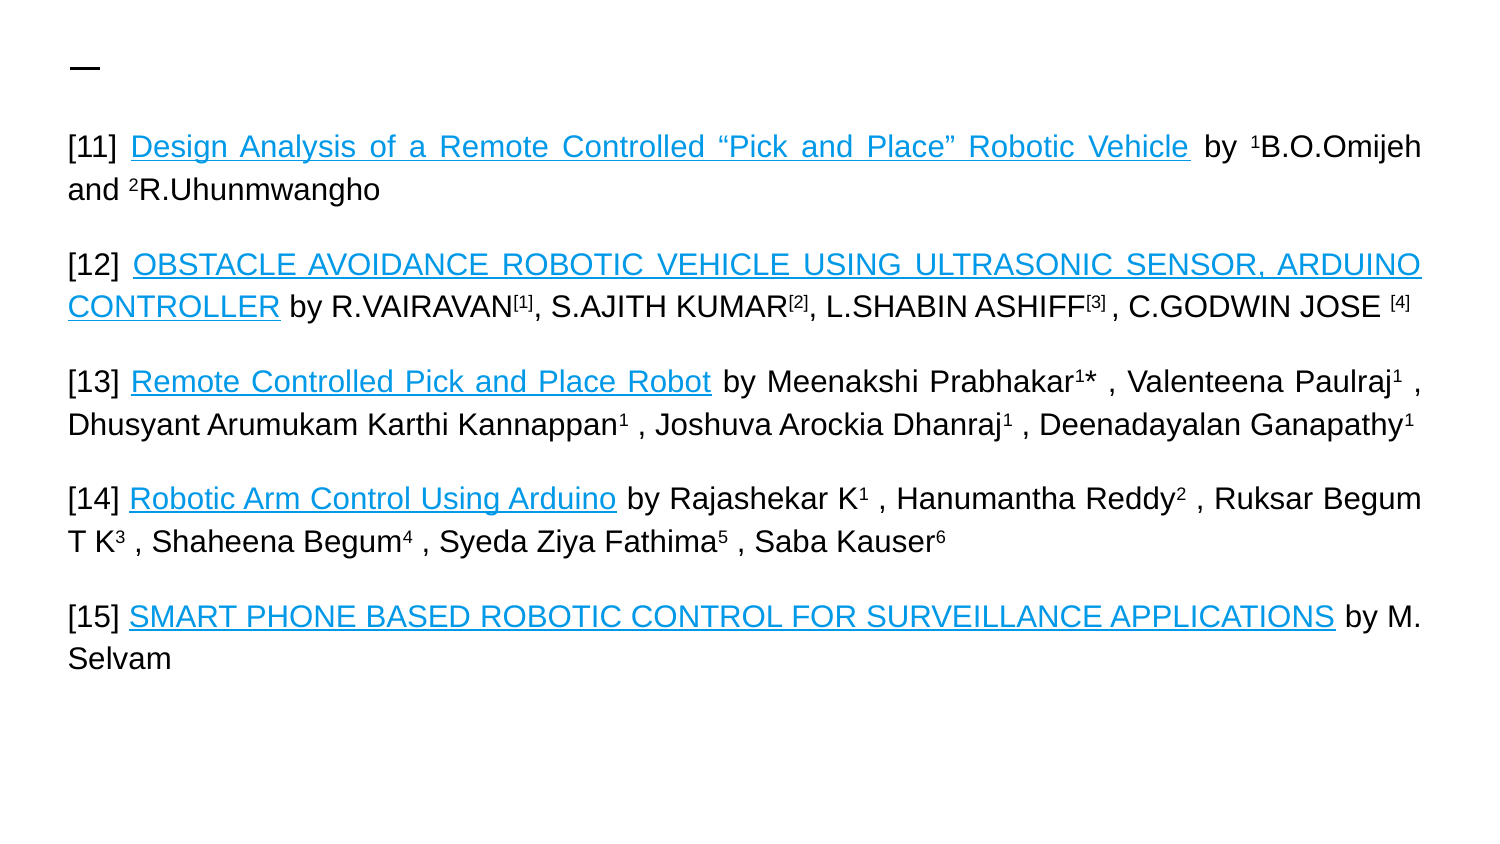

[11] Design Analysis of a Remote Controlled “Pick and Place” Robotic Vehicle by 1B.O.Omijeh and 2R.Uhunmwangho
[12] OBSTACLE AVOIDANCE ROBOTIC VEHICLE USING ULTRASONIC SENSOR, ARDUINO CONTROLLER by R.VAIRAVAN[1], S.AJITH KUMAR[2], L.SHABIN ASHIFF[3] , C.GODWIN JOSE [4]
[13] Remote Controlled Pick and Place Robot by Meenakshi Prabhakar1* , Valenteena Paulraj1 , Dhusyant Arumukam Karthi Kannappan1 , Joshuva Arockia Dhanraj1 , Deenadayalan Ganapathy1
[14] Robotic Arm Control Using Arduino by Rajashekar K1 , Hanumantha Reddy2 , Ruksar Begum T K3 , Shaheena Begum4 , Syeda Ziya Fathima5 , Saba Kauser6
[15] SMART PHONE BASED ROBOTIC CONTROL FOR SURVEILLANCE APPLICATIONS by M. Selvam